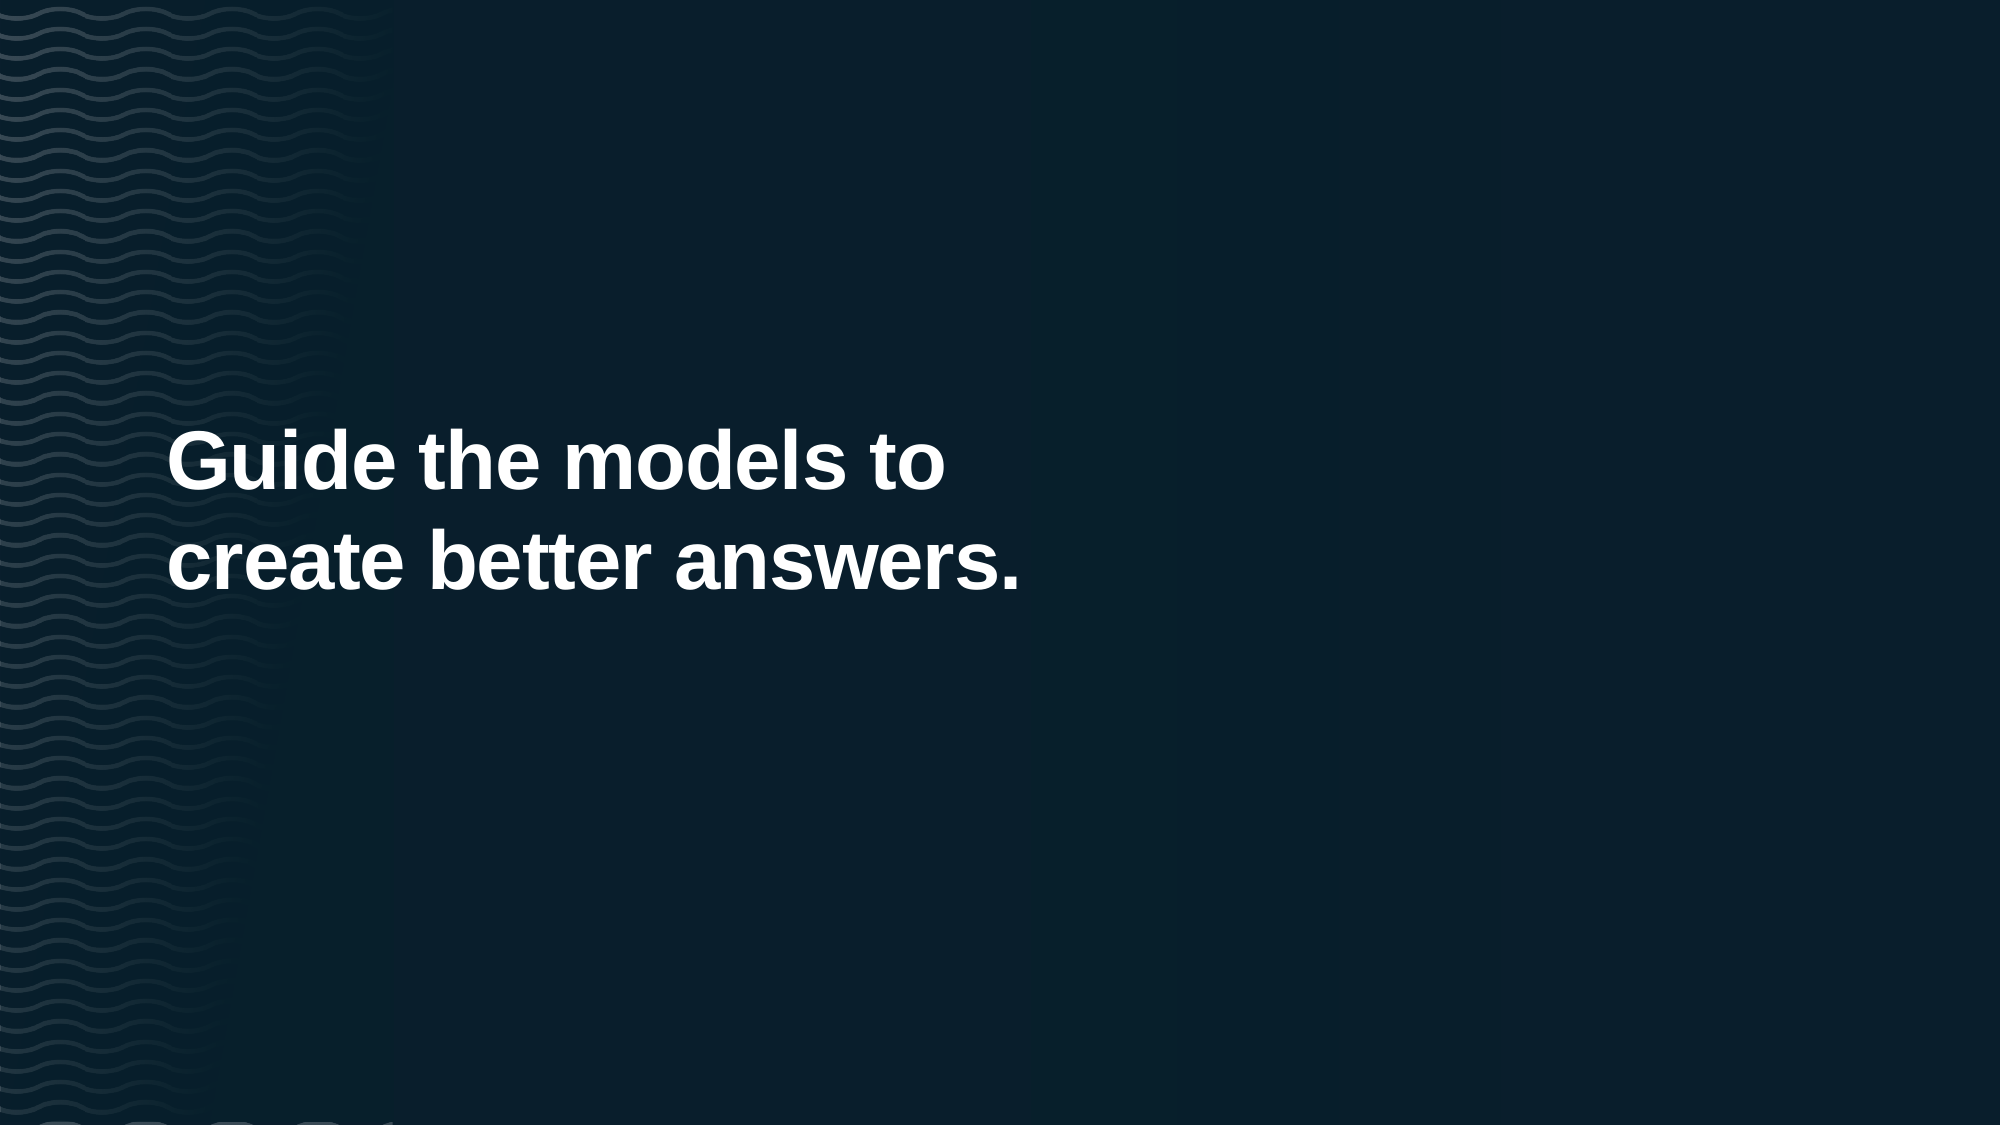

Guide the models to
create better answers.